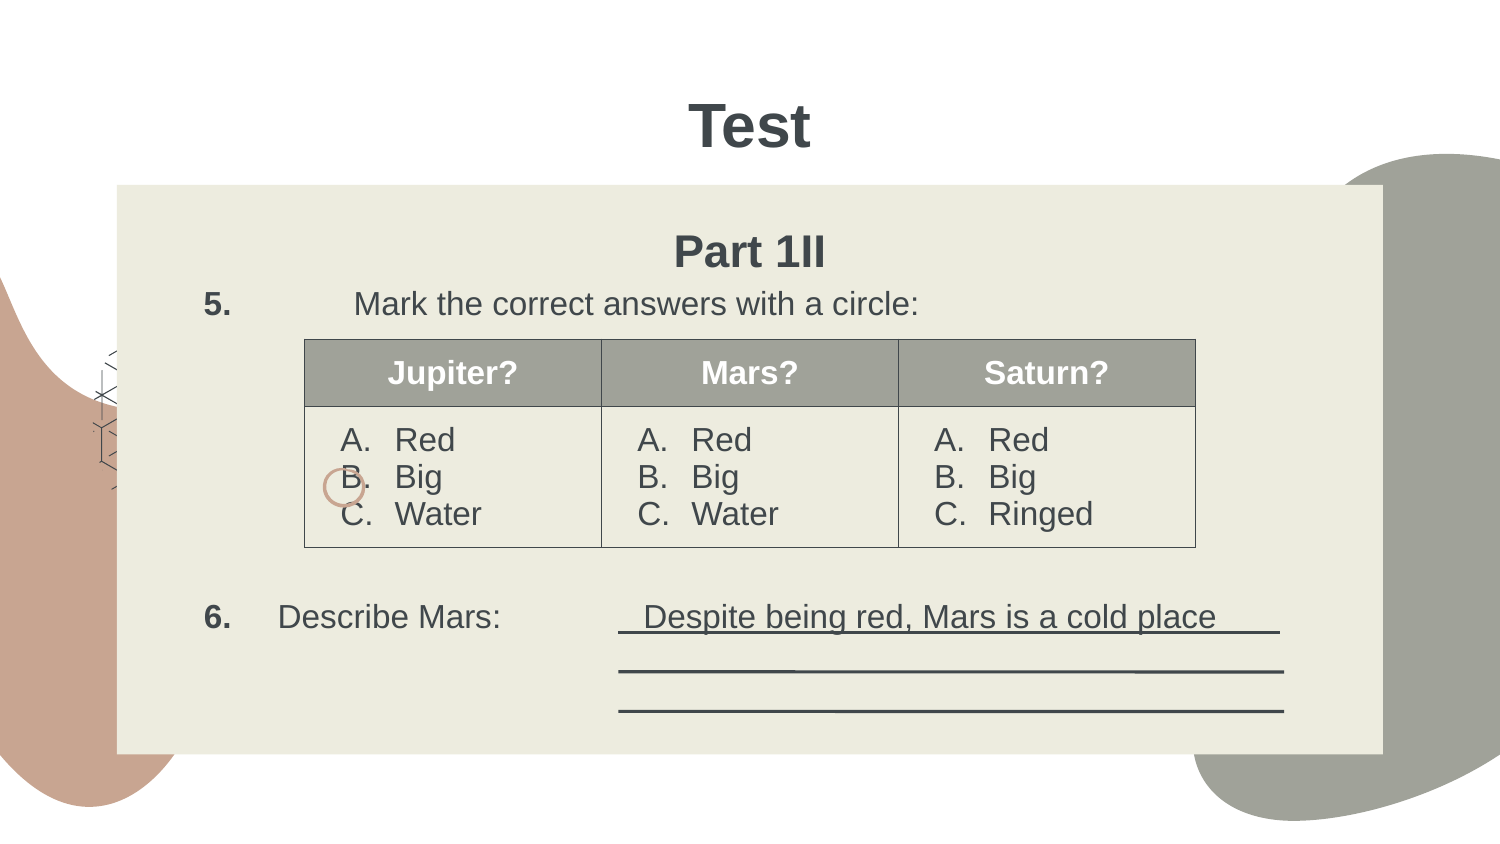

# Test

Part 1II
5.	Mark the correct answers with a circle:

| Jupiter? | Mars? | Saturn? |
| --- | --- | --- |
| Red Big Water | Red Big Water | Red Big Ringed |

6.     Describe Mars:

Despite being red, Mars is a cold place